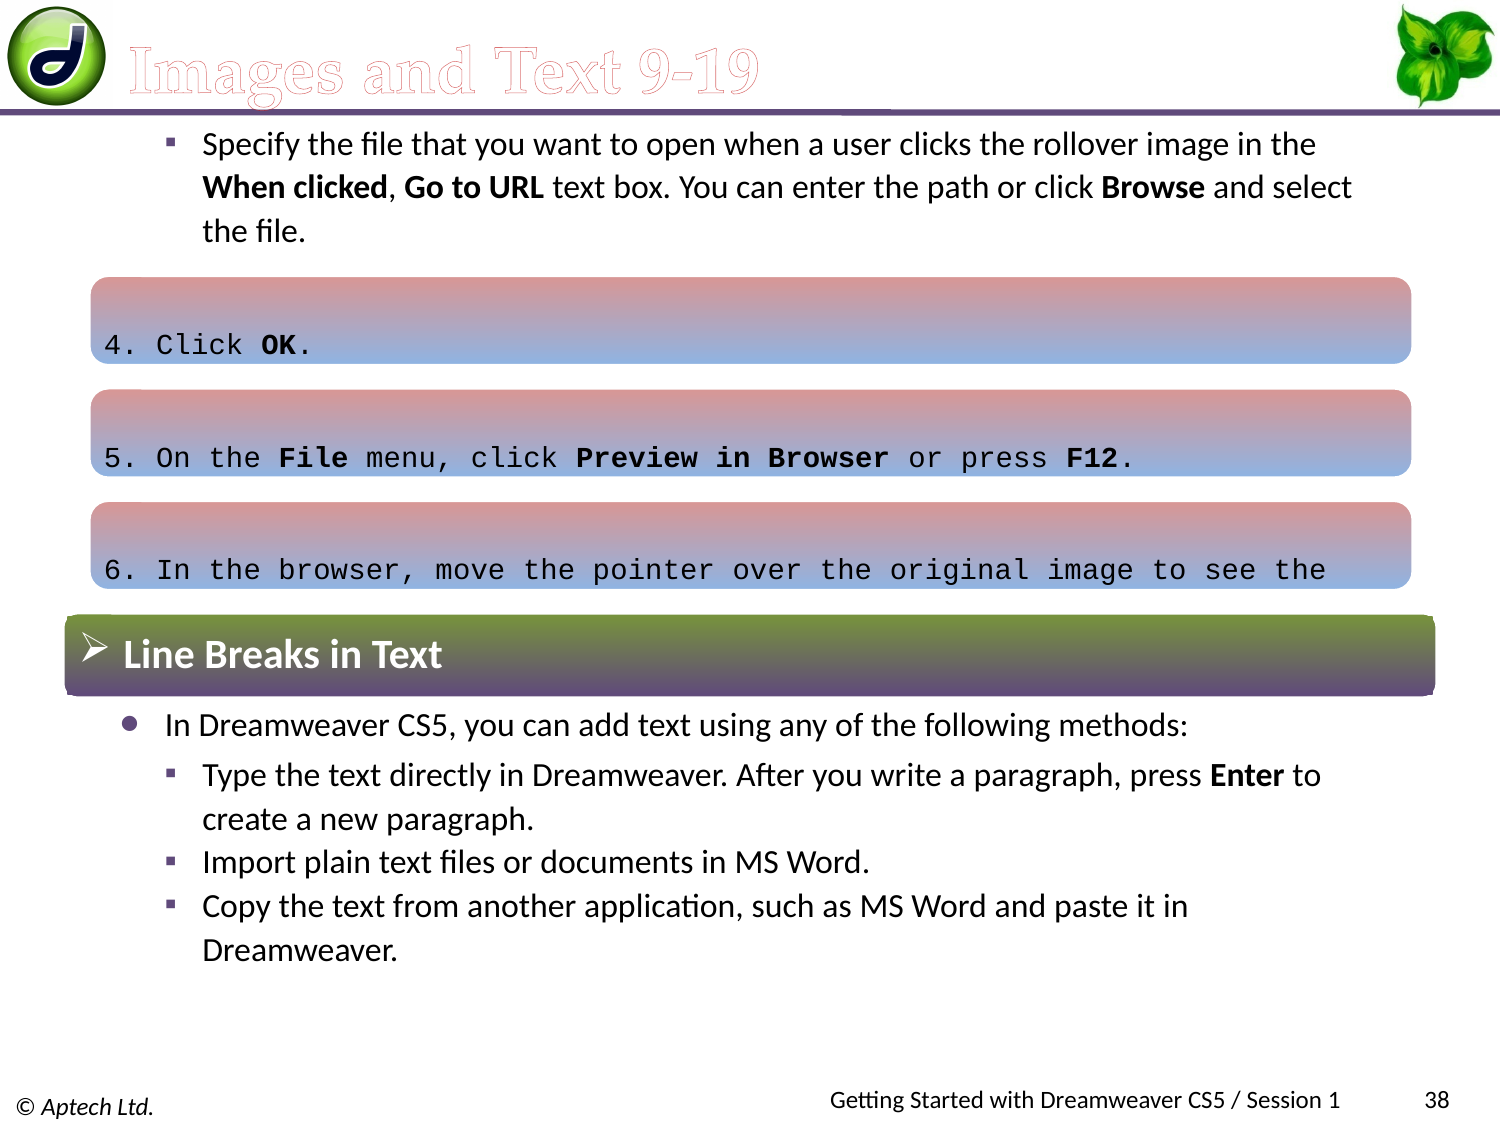

# Images and Text 9-19
Specify the file that you want to open when a user clicks the rollover image in the When clicked, Go to URL text box. You can enter the path or click Browse and select the file.

4. Click OK.

5. On the File menu, click Preview in Browser or press F12.

6. In the browser, move the pointer over the original image to see the rollover image.

 Line Breaks in Text
In Dreamweaver CS5, you can add text using any of the following methods:
Type the text directly in Dreamweaver. After you write a paragraph, press Enter to create a new paragraph.
Import plain text files or documents in MS Word.
Copy the text from another application, such as MS Word and paste it in Dreamweaver.
Getting Started with Dreamweaver CS5 / Session 1
38